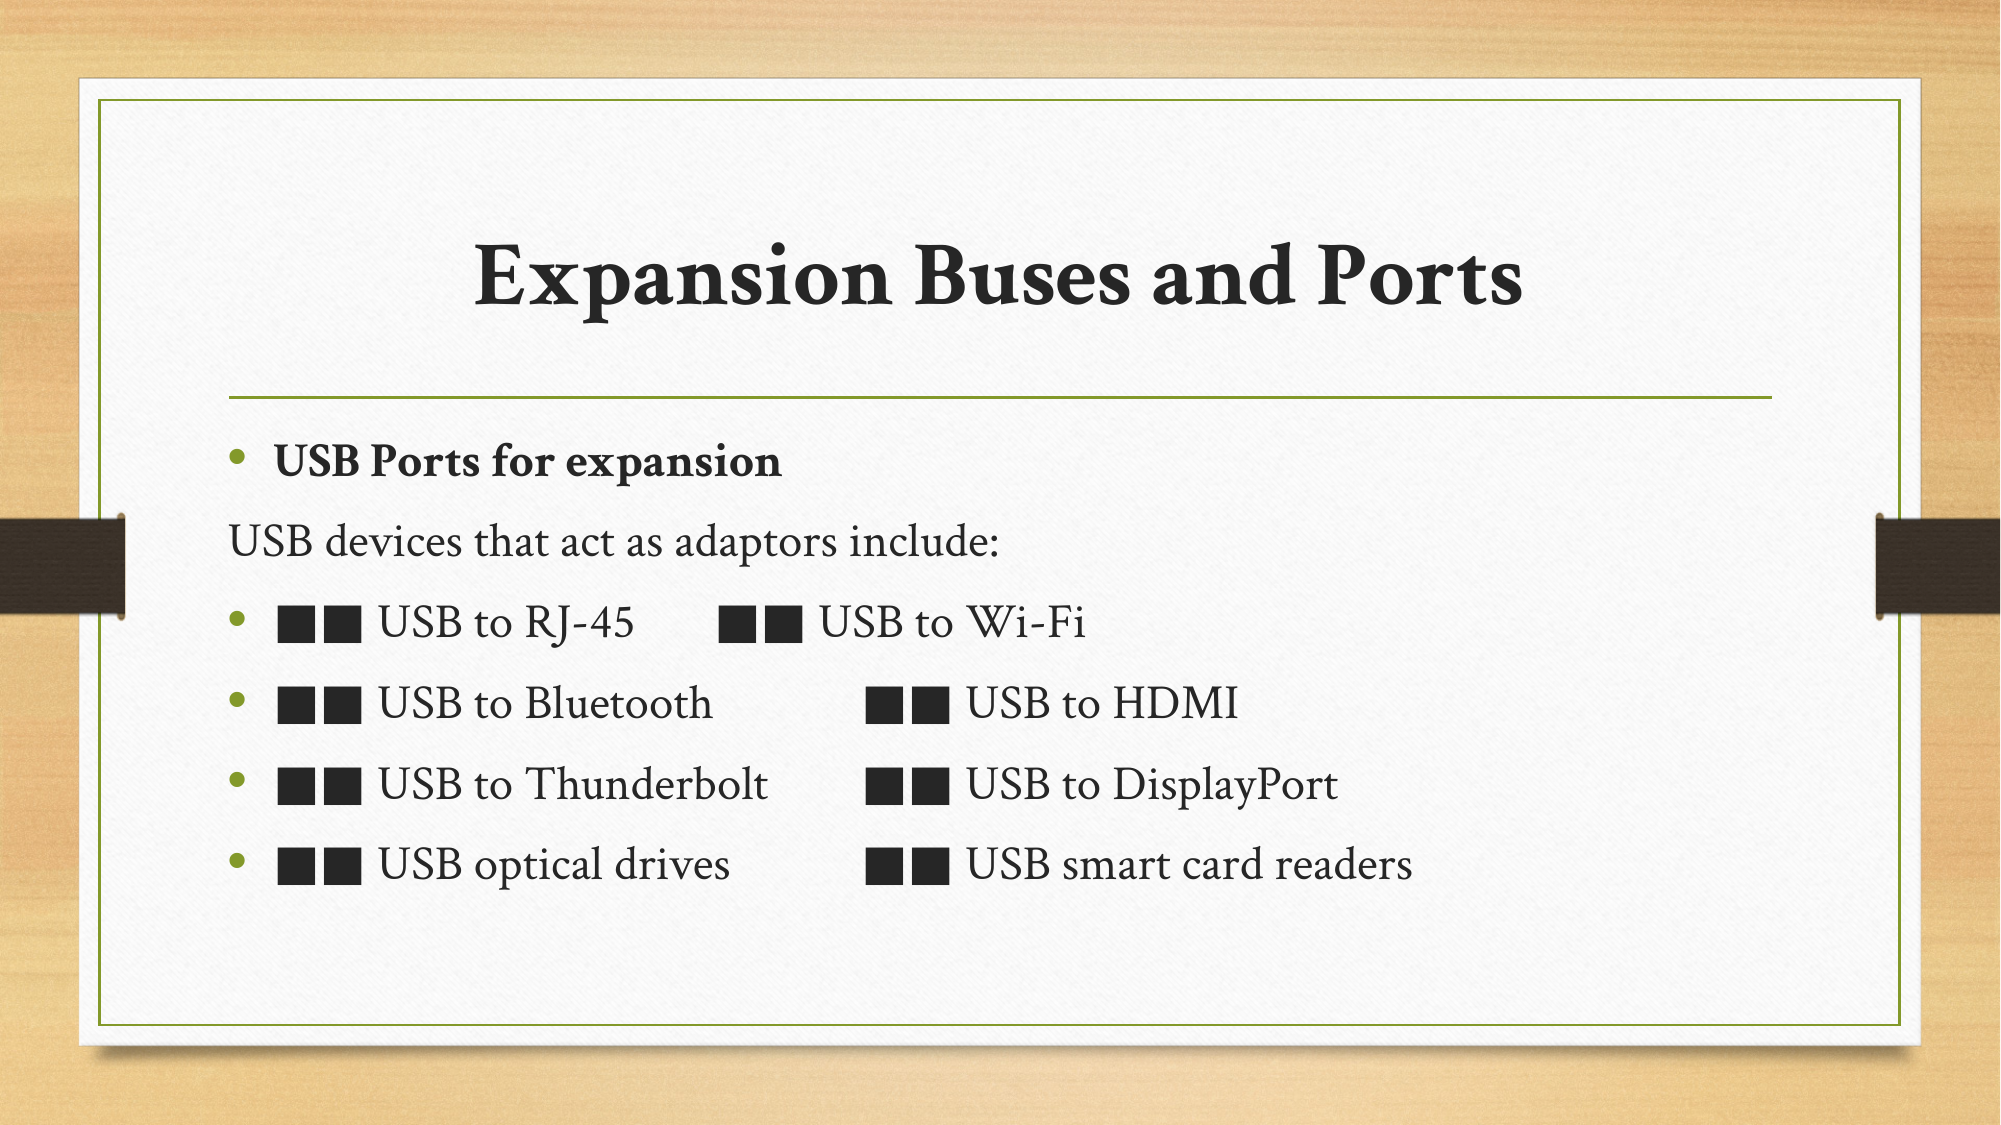

# Expansion Buses and Ports
USB Ports for expansion
USB devices that act as adaptors include:
■■ USB to RJ-45						■■ USB to Wi-Fi
■■ USB to Bluetooth					■■ USB to HDMI
■■ USB to Thunderbolt					■■ USB to DisplayPort
■■ USB optical drives					■■ USB smart card readers